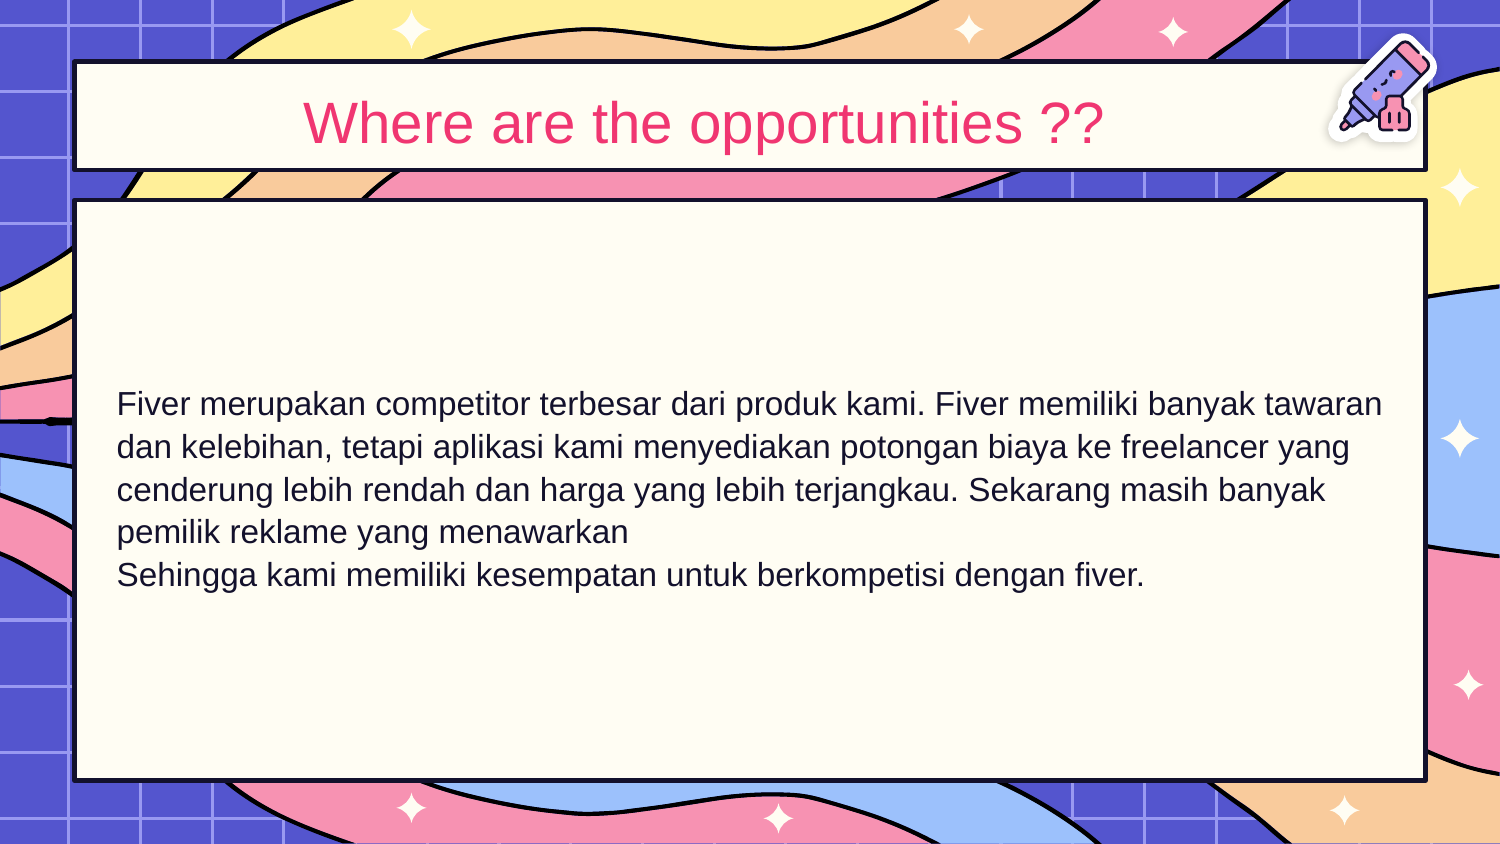

Where are the opportunities ??
# Fiver merupakan competitor terbesar dari produk kami. Fiver memiliki banyak tawaran dan kelebihan, tetapi aplikasi kami menyediakan potongan biaya ke freelancer yang cenderung lebih rendah dan harga yang lebih terjangkau. Sekarang masih banyak pemilik reklame yang menawarkan Sehingga kami memiliki kesempatan untuk berkompetisi dengan fiver.